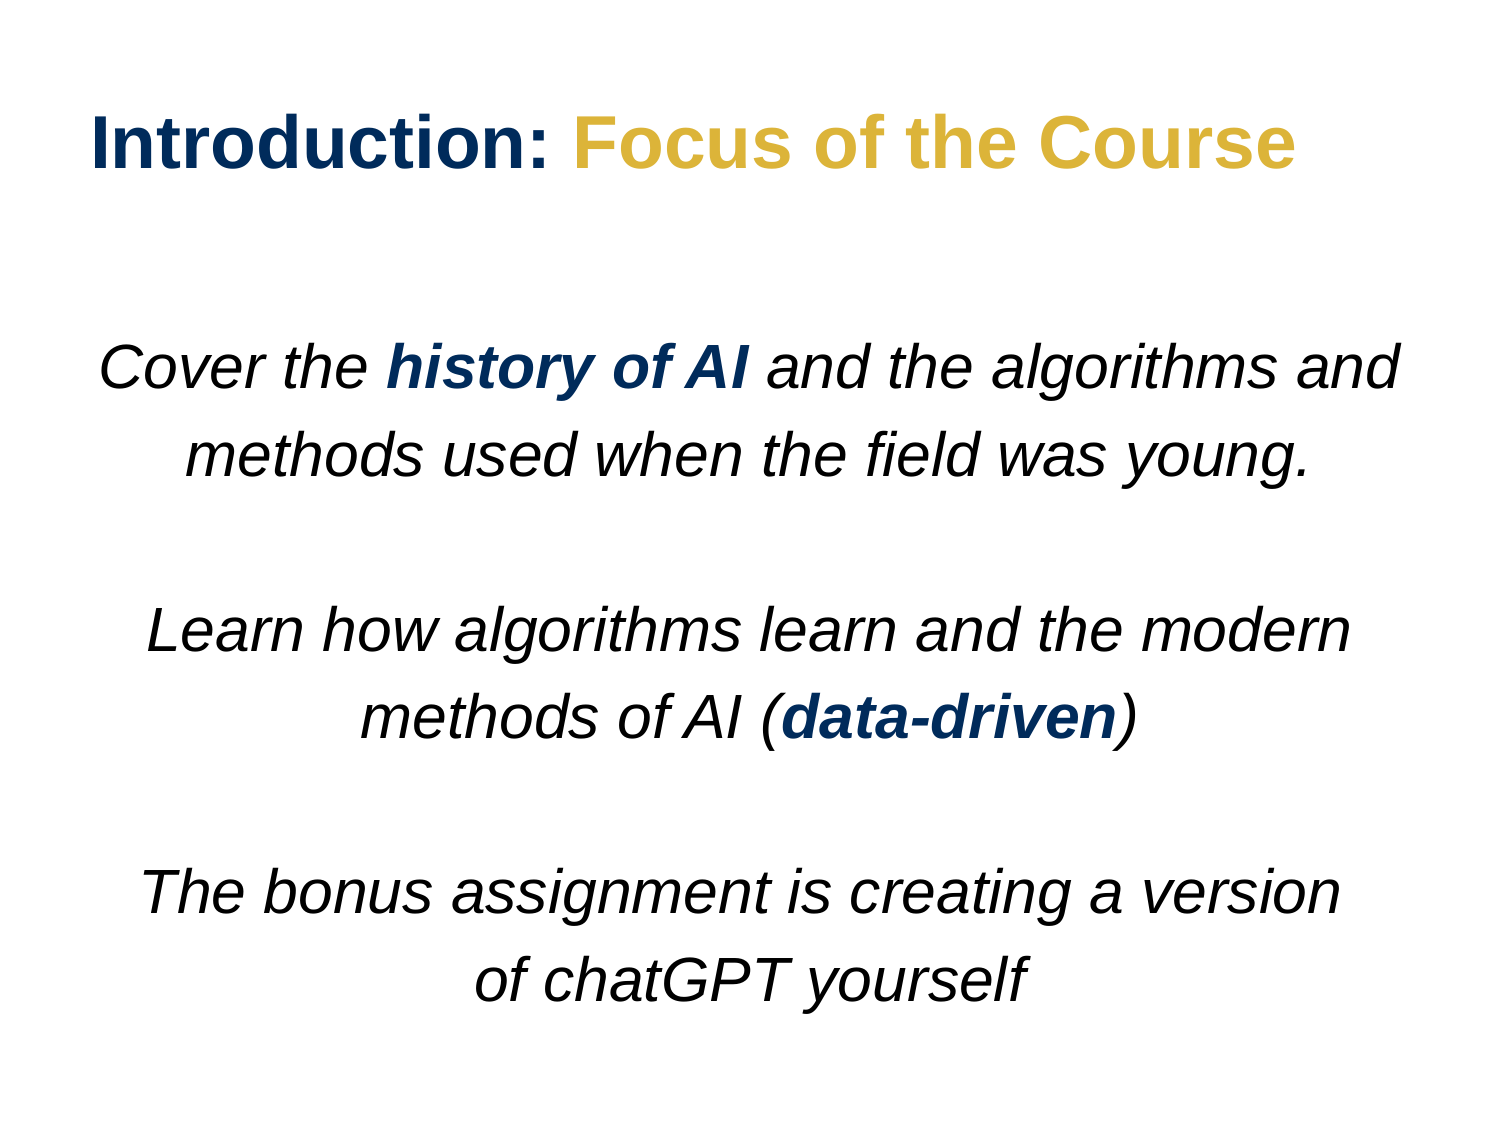

# Introduction: Focus of the Course
Cover the history of AI and the algorithms and
methods used when the field was young.

Learn how algorithms learn and the modern
methods of AI (data-driven)

The bonus assignment is creating a version
of chatGPT yourself